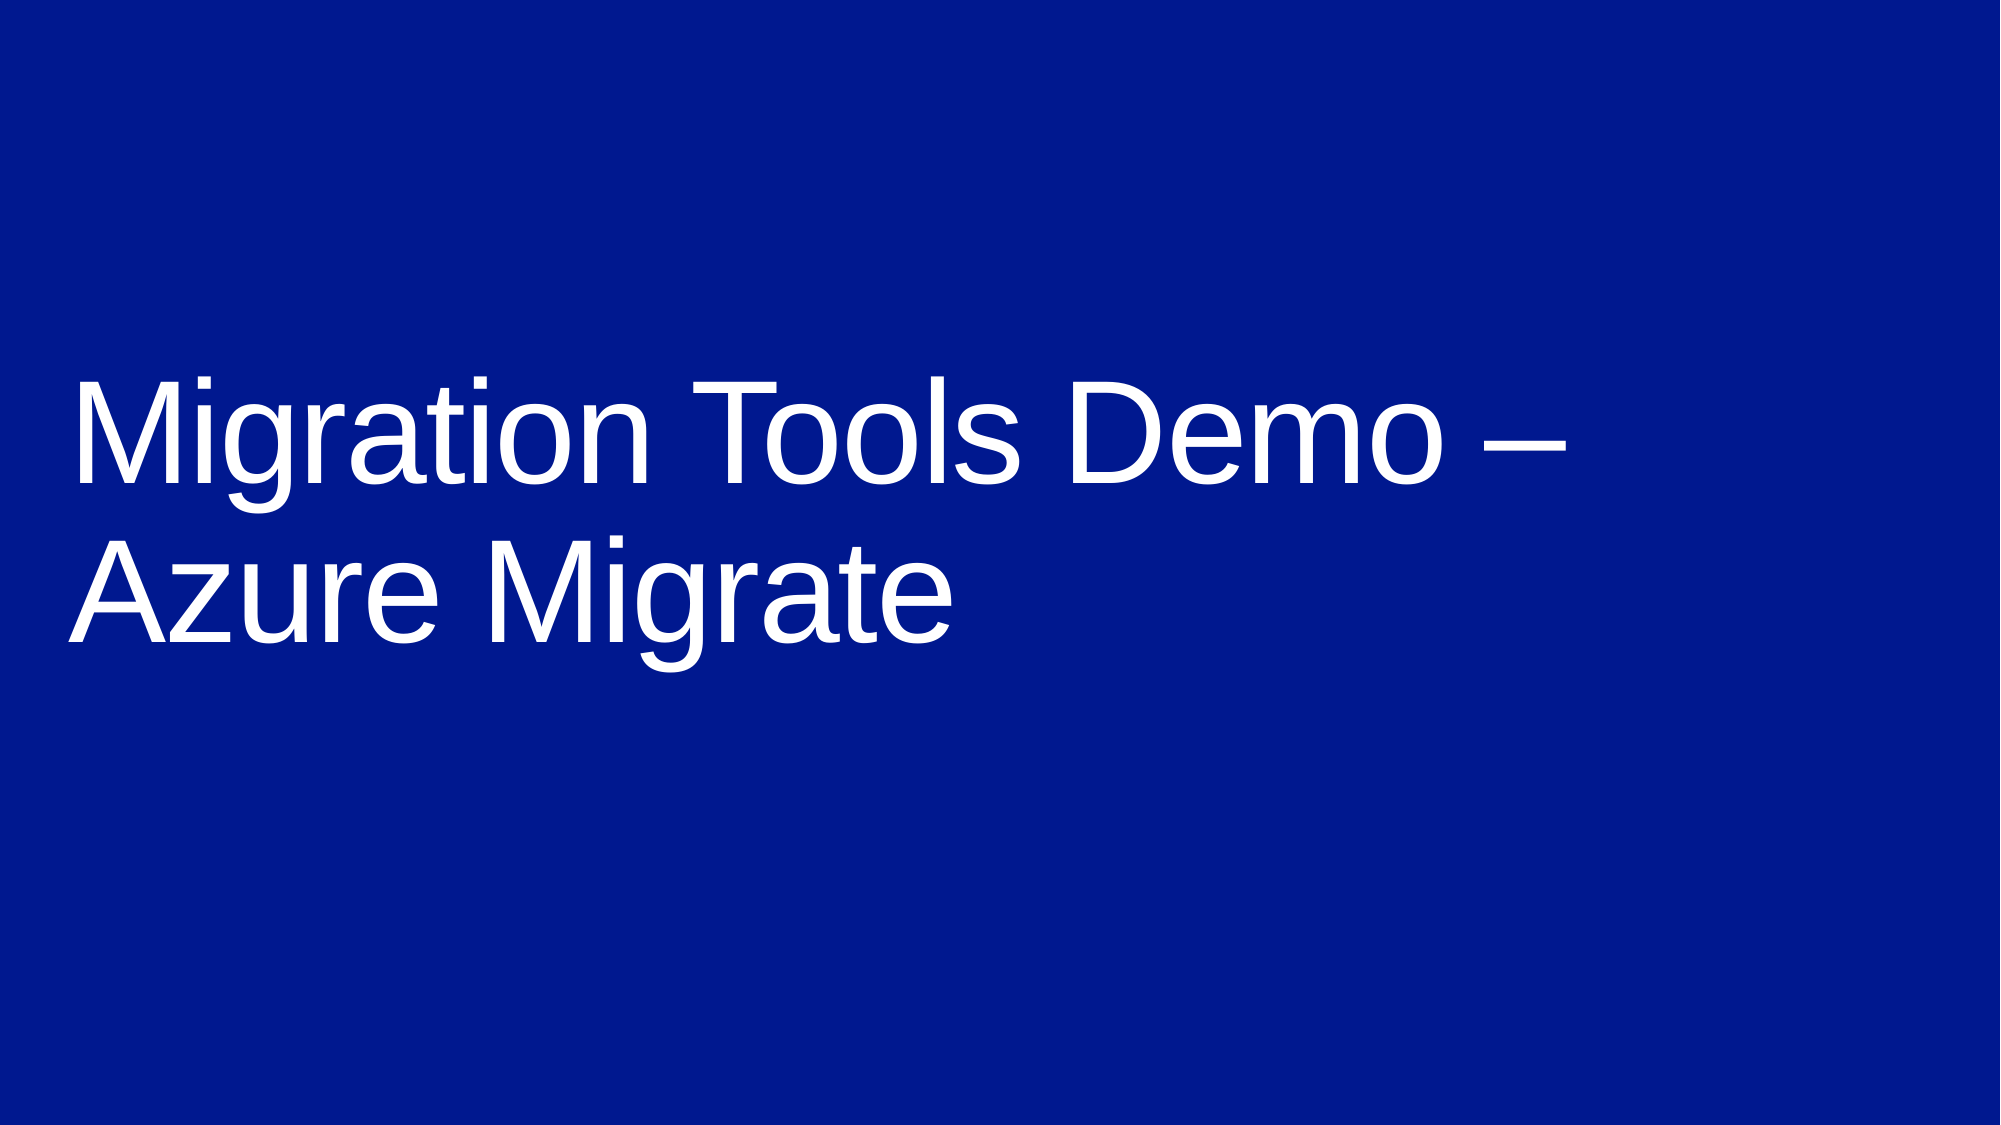

# Migration Tools Demo – Azure Migrate